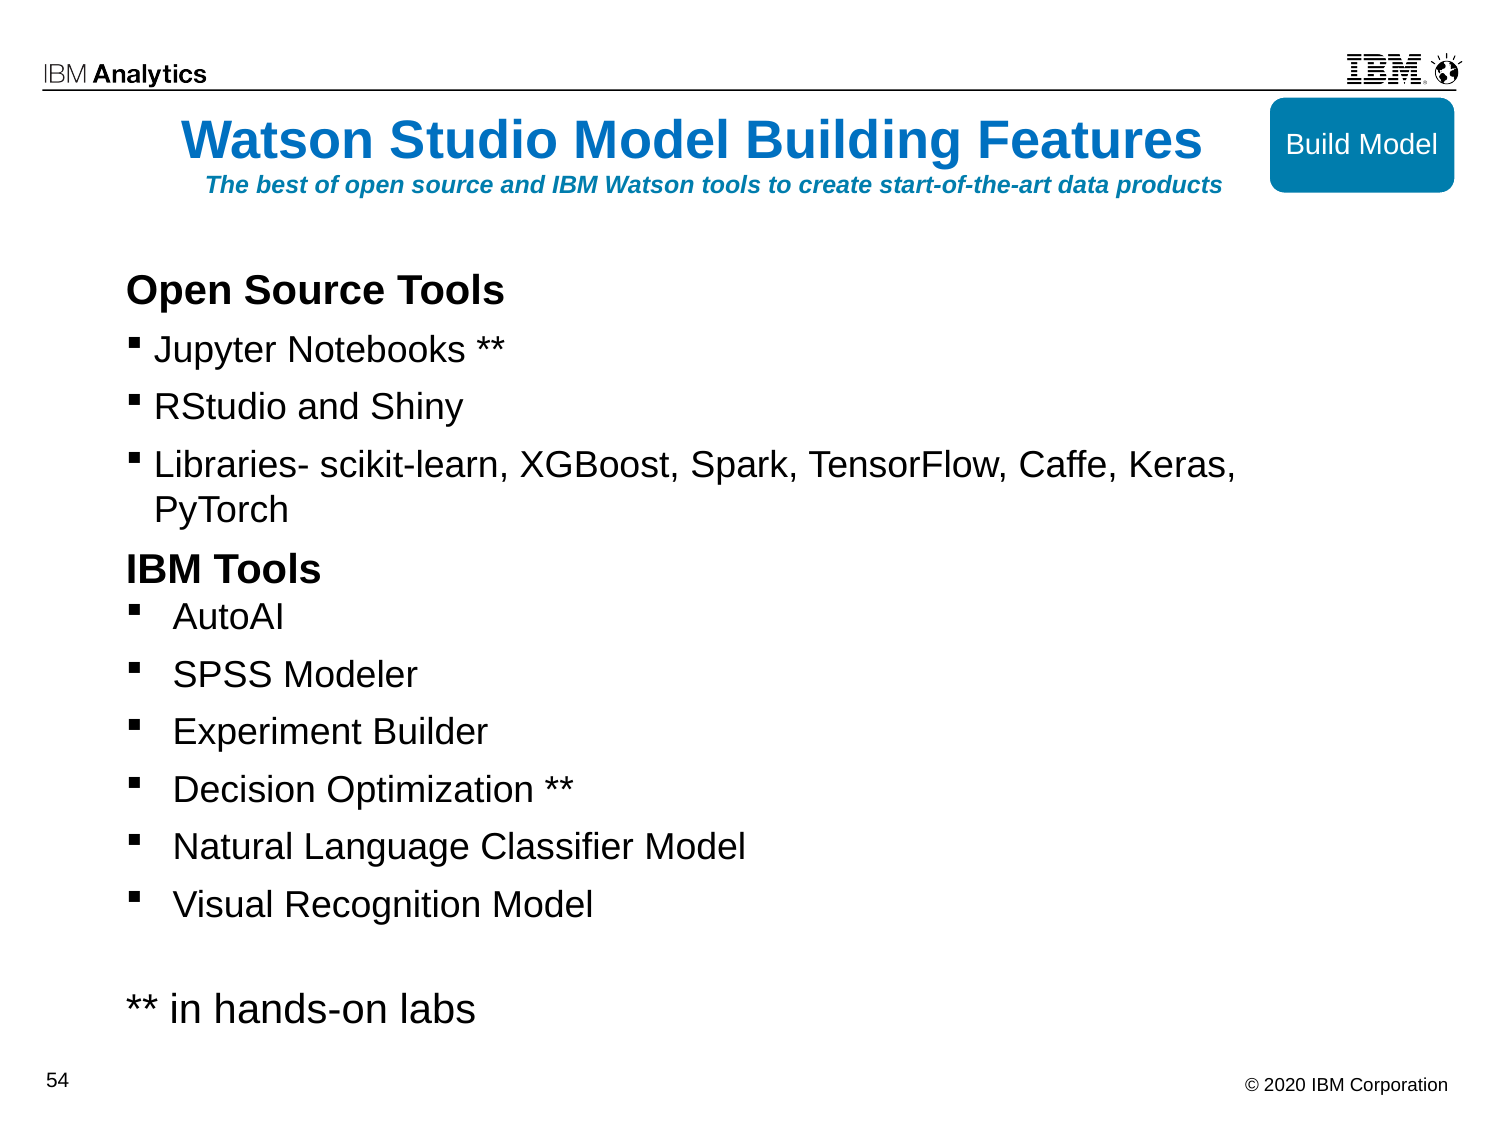

Build Model
# Watson Studio Model Building Features
The best of open source and IBM Watson tools to create start-of-the-art data products

Open Source Tools

Jupyter Notebooks **

RStudio and Shiny

Libraries- scikit-learn, XGBoost, Spark, TensorFlow, Caffe, Keras, PyTorch

IBM Tools
AutoAI

SPSS Modeler

Experiment Builder

Decision Optimization **

Natural Language Classifier Model

Visual Recognition Model

** in hands-on labs